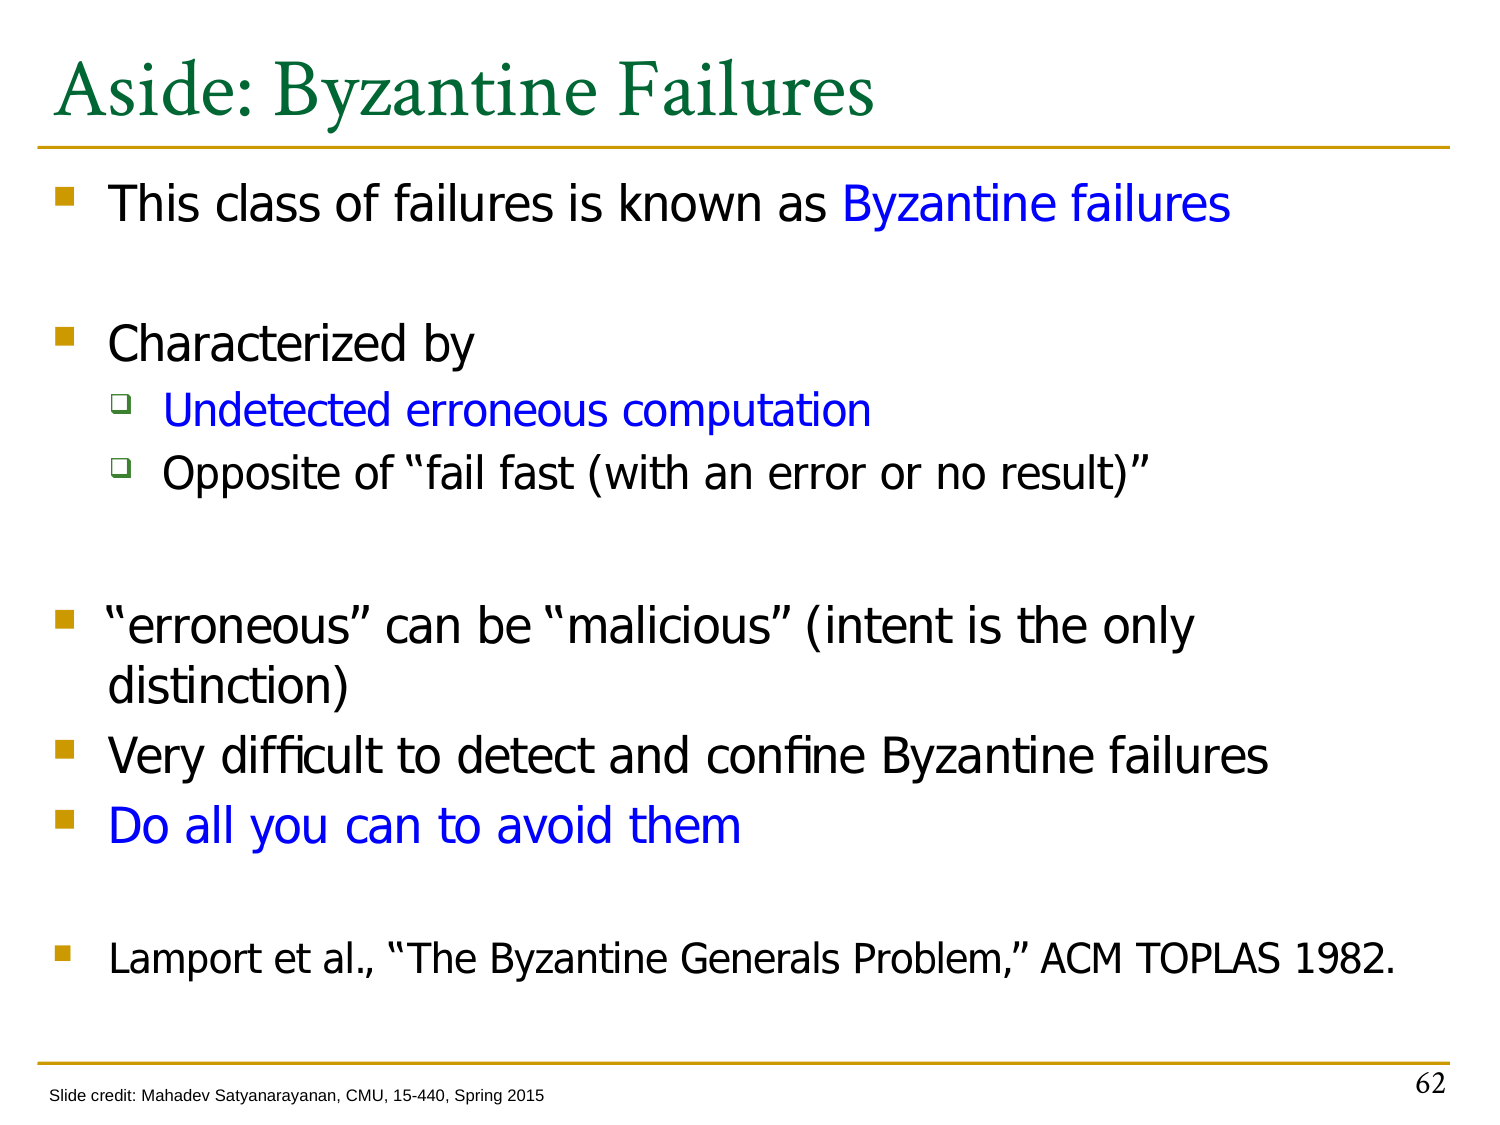

# Aside: Byzantine Failures
This class of failures is known as Byzantine failures

Characterized by
Undetected erroneous computation
Opposite of “fail fast (with an error or no result)”

“erroneous” can be “malicious” (intent is the only distinction)
Very difficult to detect and confine Byzantine failures
Do all you can to avoid them

Lamport et al., “The Byzantine Generals Problem,” ACM TOPLAS 1982.

62
Slide credit: Mahadev Satyanarayanan, CMU, 15-440, Spring 2015